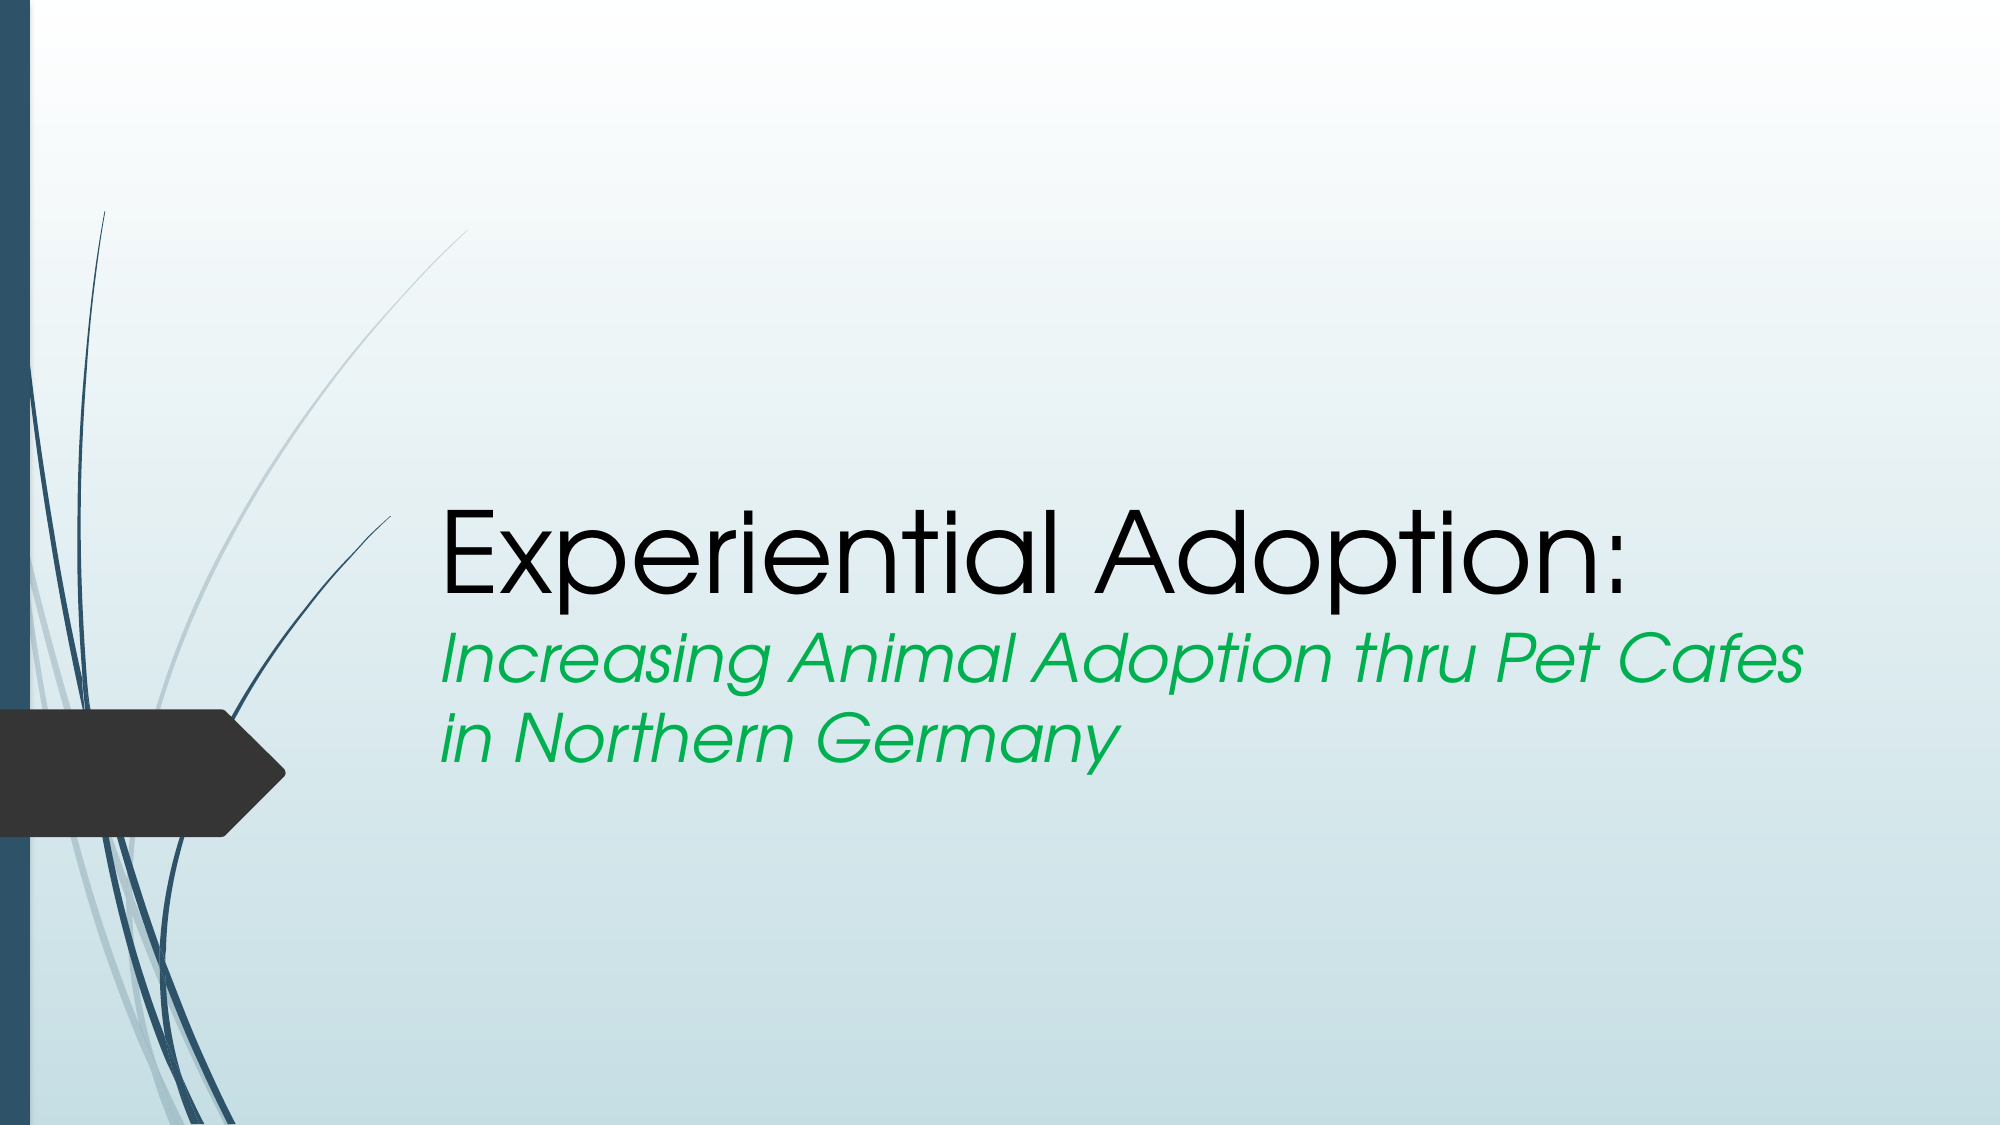

# Experiential Adoption: Increasing Animal Adoption thru Pet Cafes in Northern Germany